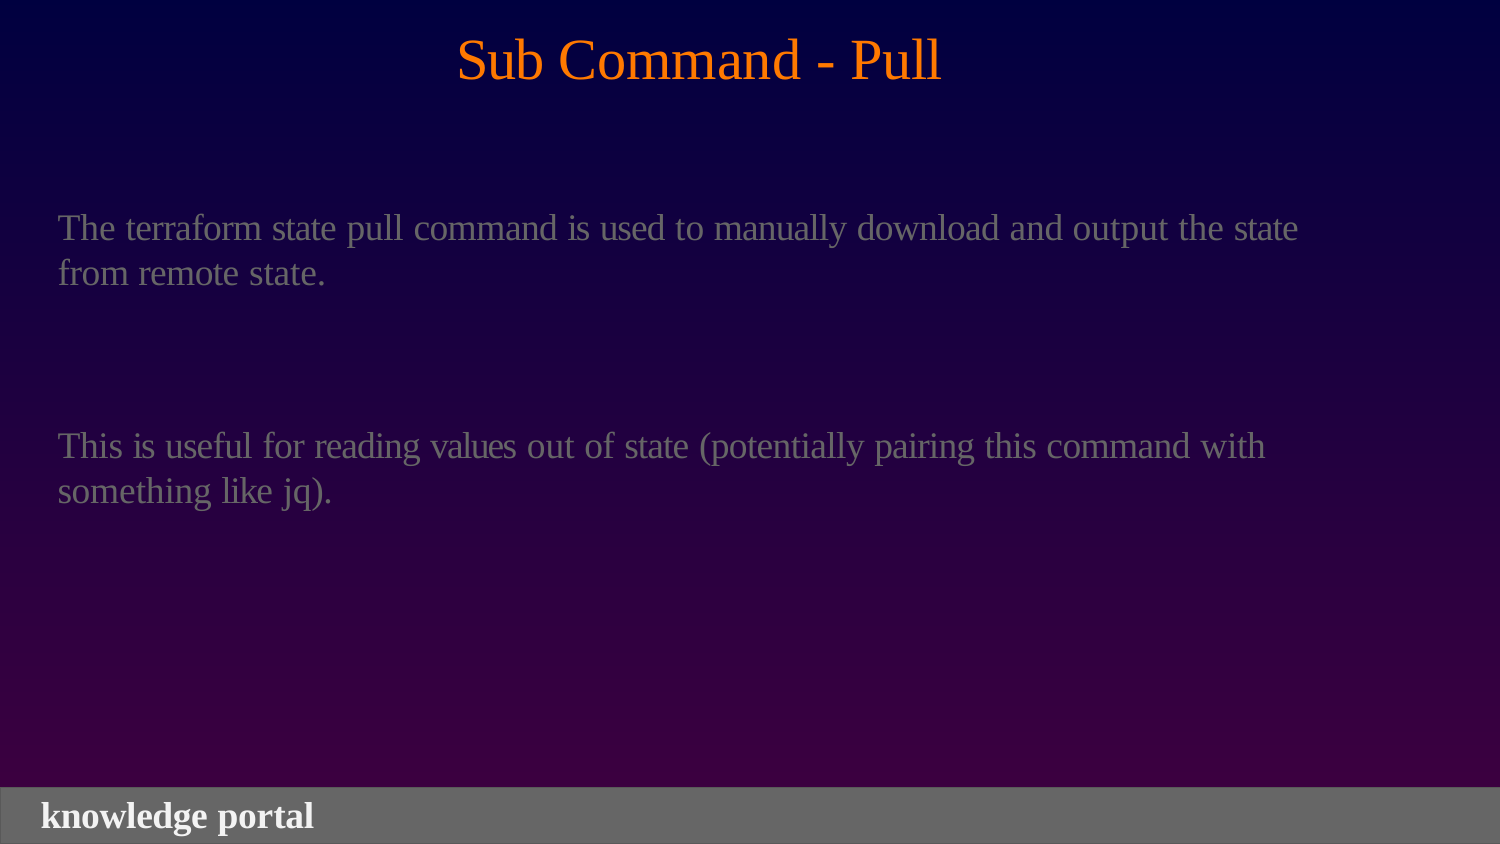

# Sub Command - Pull
The terraform state pull command is used to manually download and output the state from remote state.
This is useful for reading values out of state (potentially pairing this command with something like jq).

knowledge portal